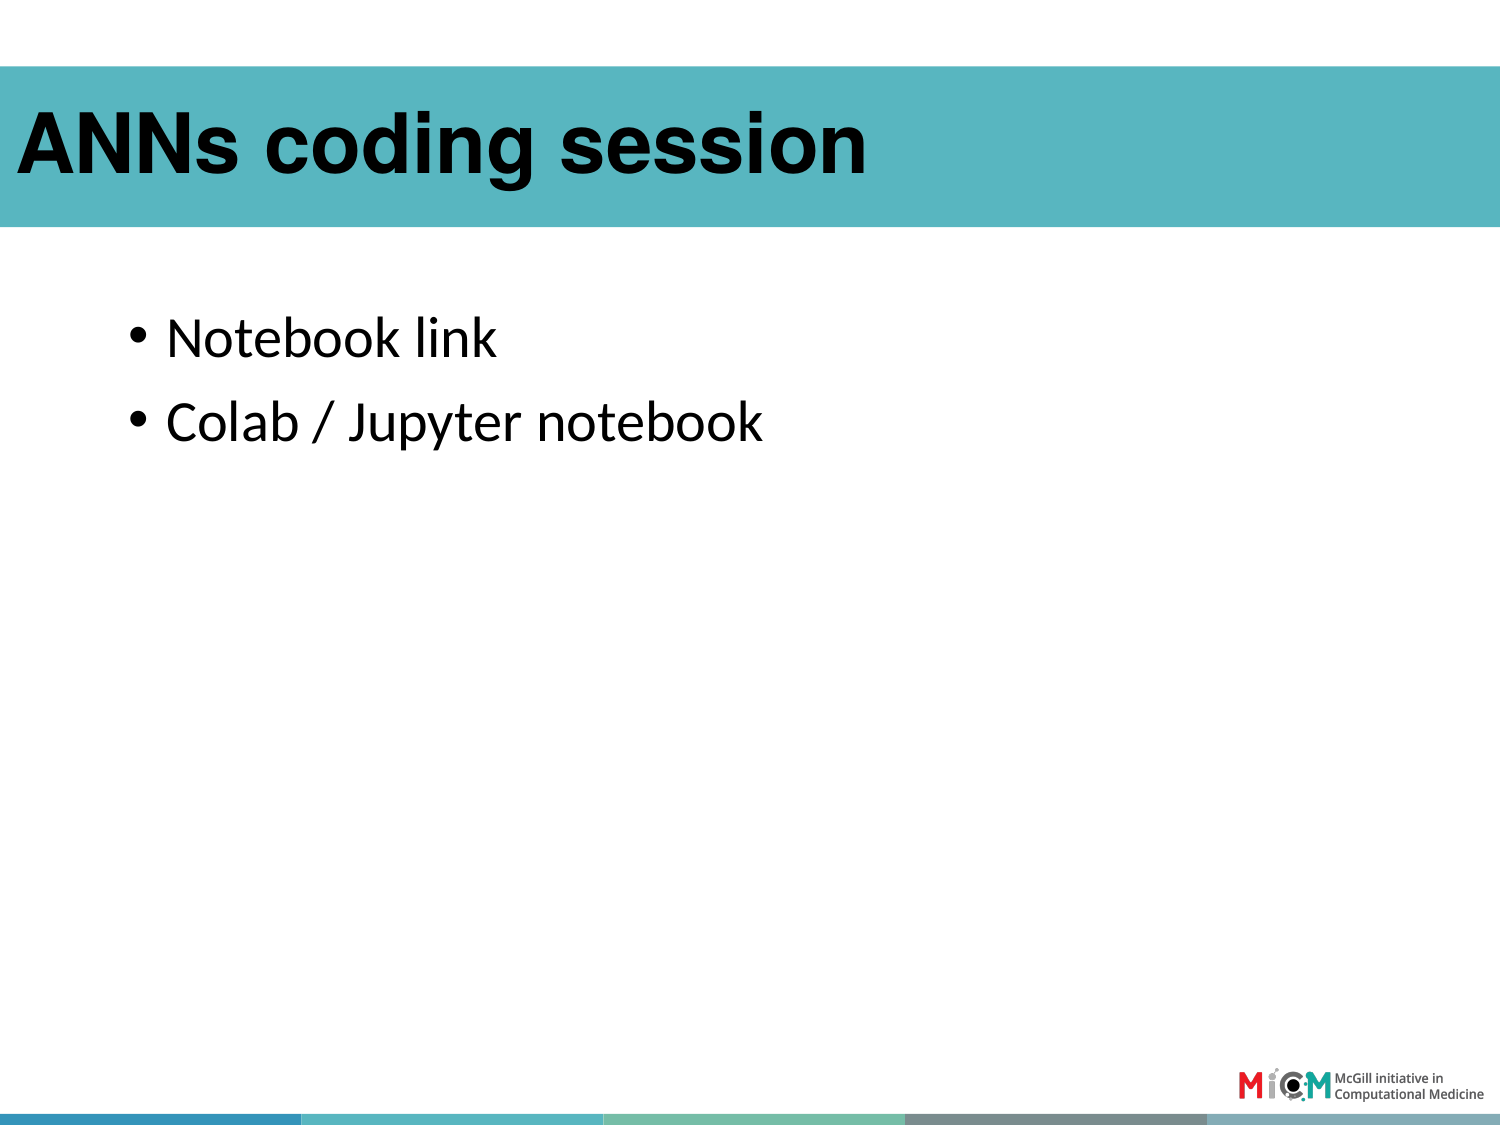

#
ANNs coding session

Notebook link
Colab / Jupyter notebook